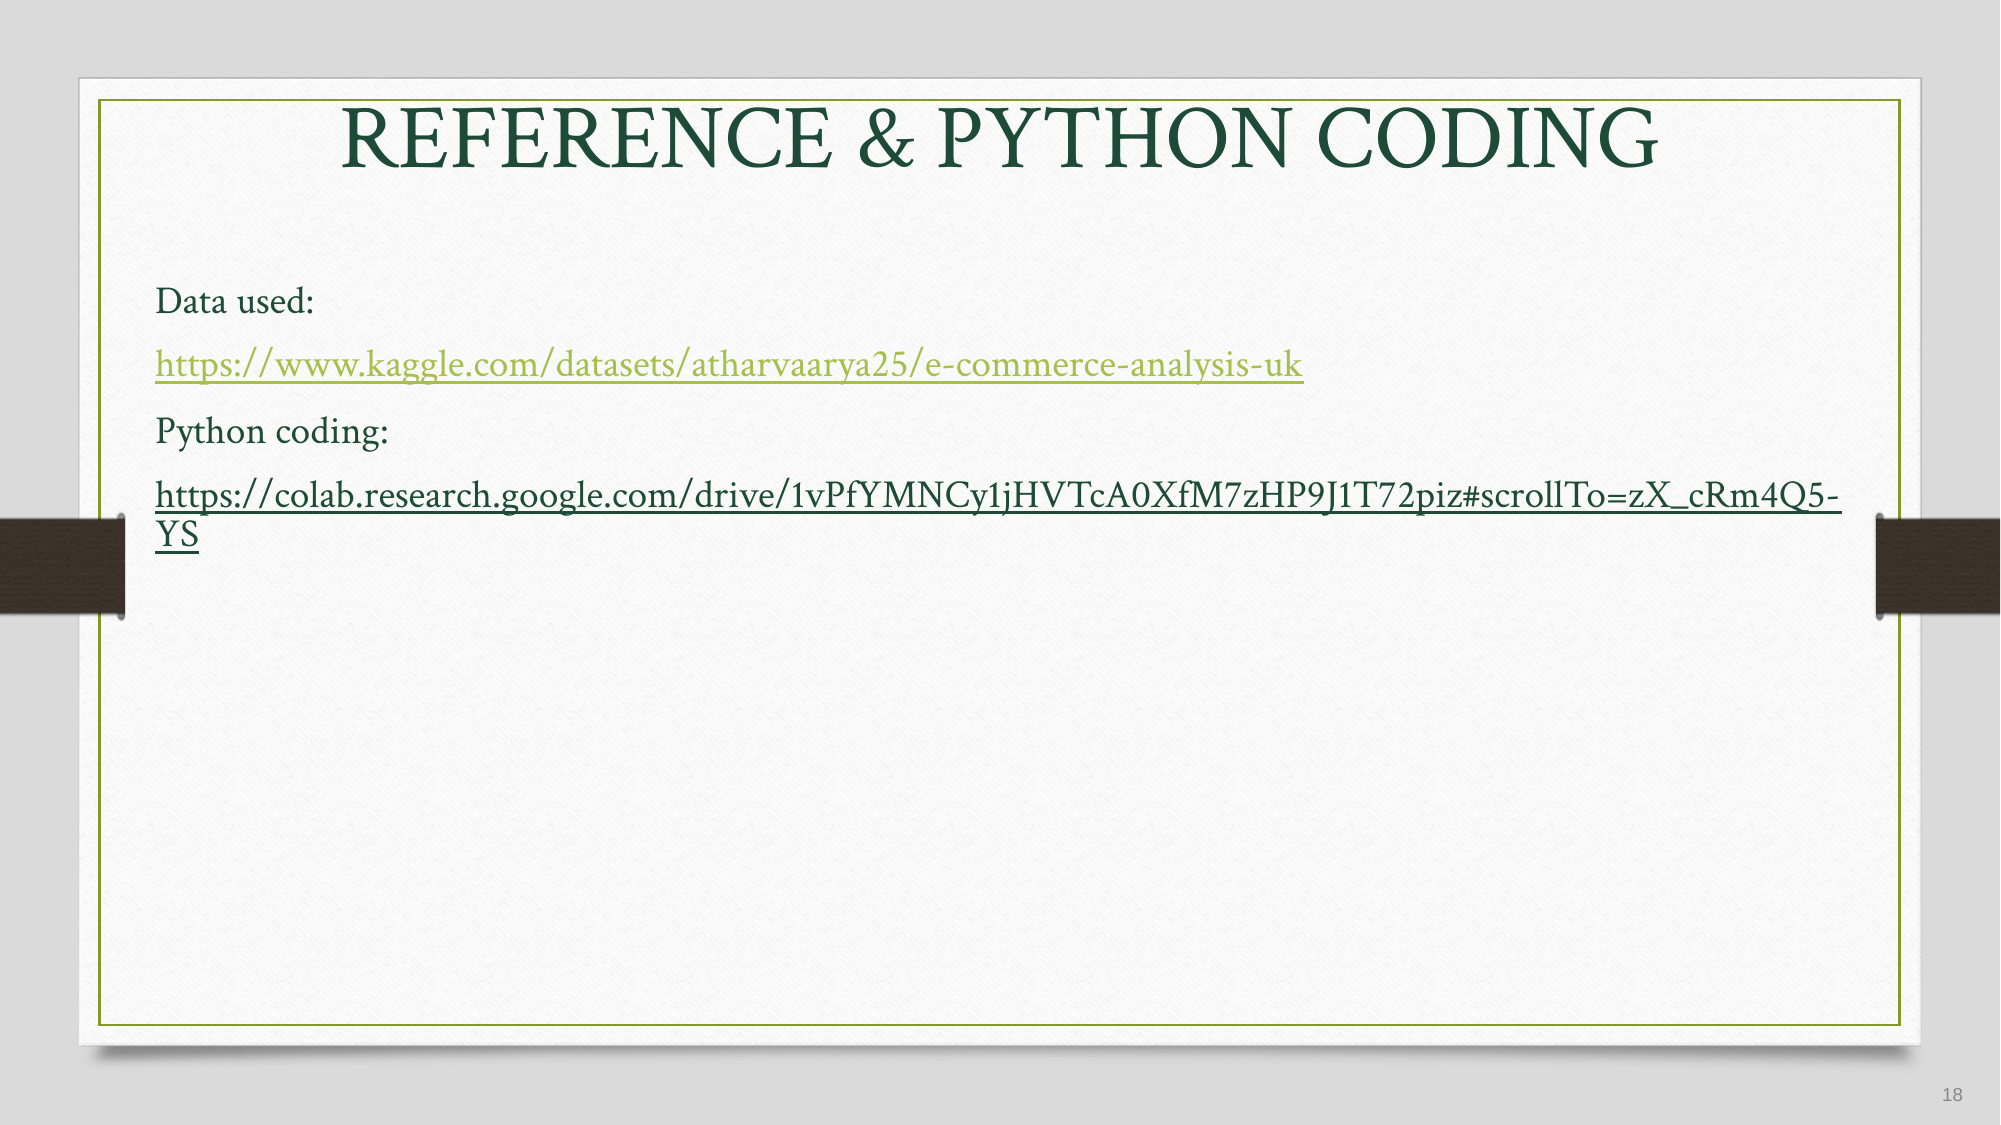

# REFERENCE & PYTHON CODING
Data used:
https://www.kaggle.com/datasets/atharvaarya25/e-commerce-analysis-uk
Python coding:
https://colab.research.google.com/drive/1vPfYMNCy1jHVTcA0XfM7zHP9J1T72piz#scrollTo=zX_cRm4Q5-YS

18